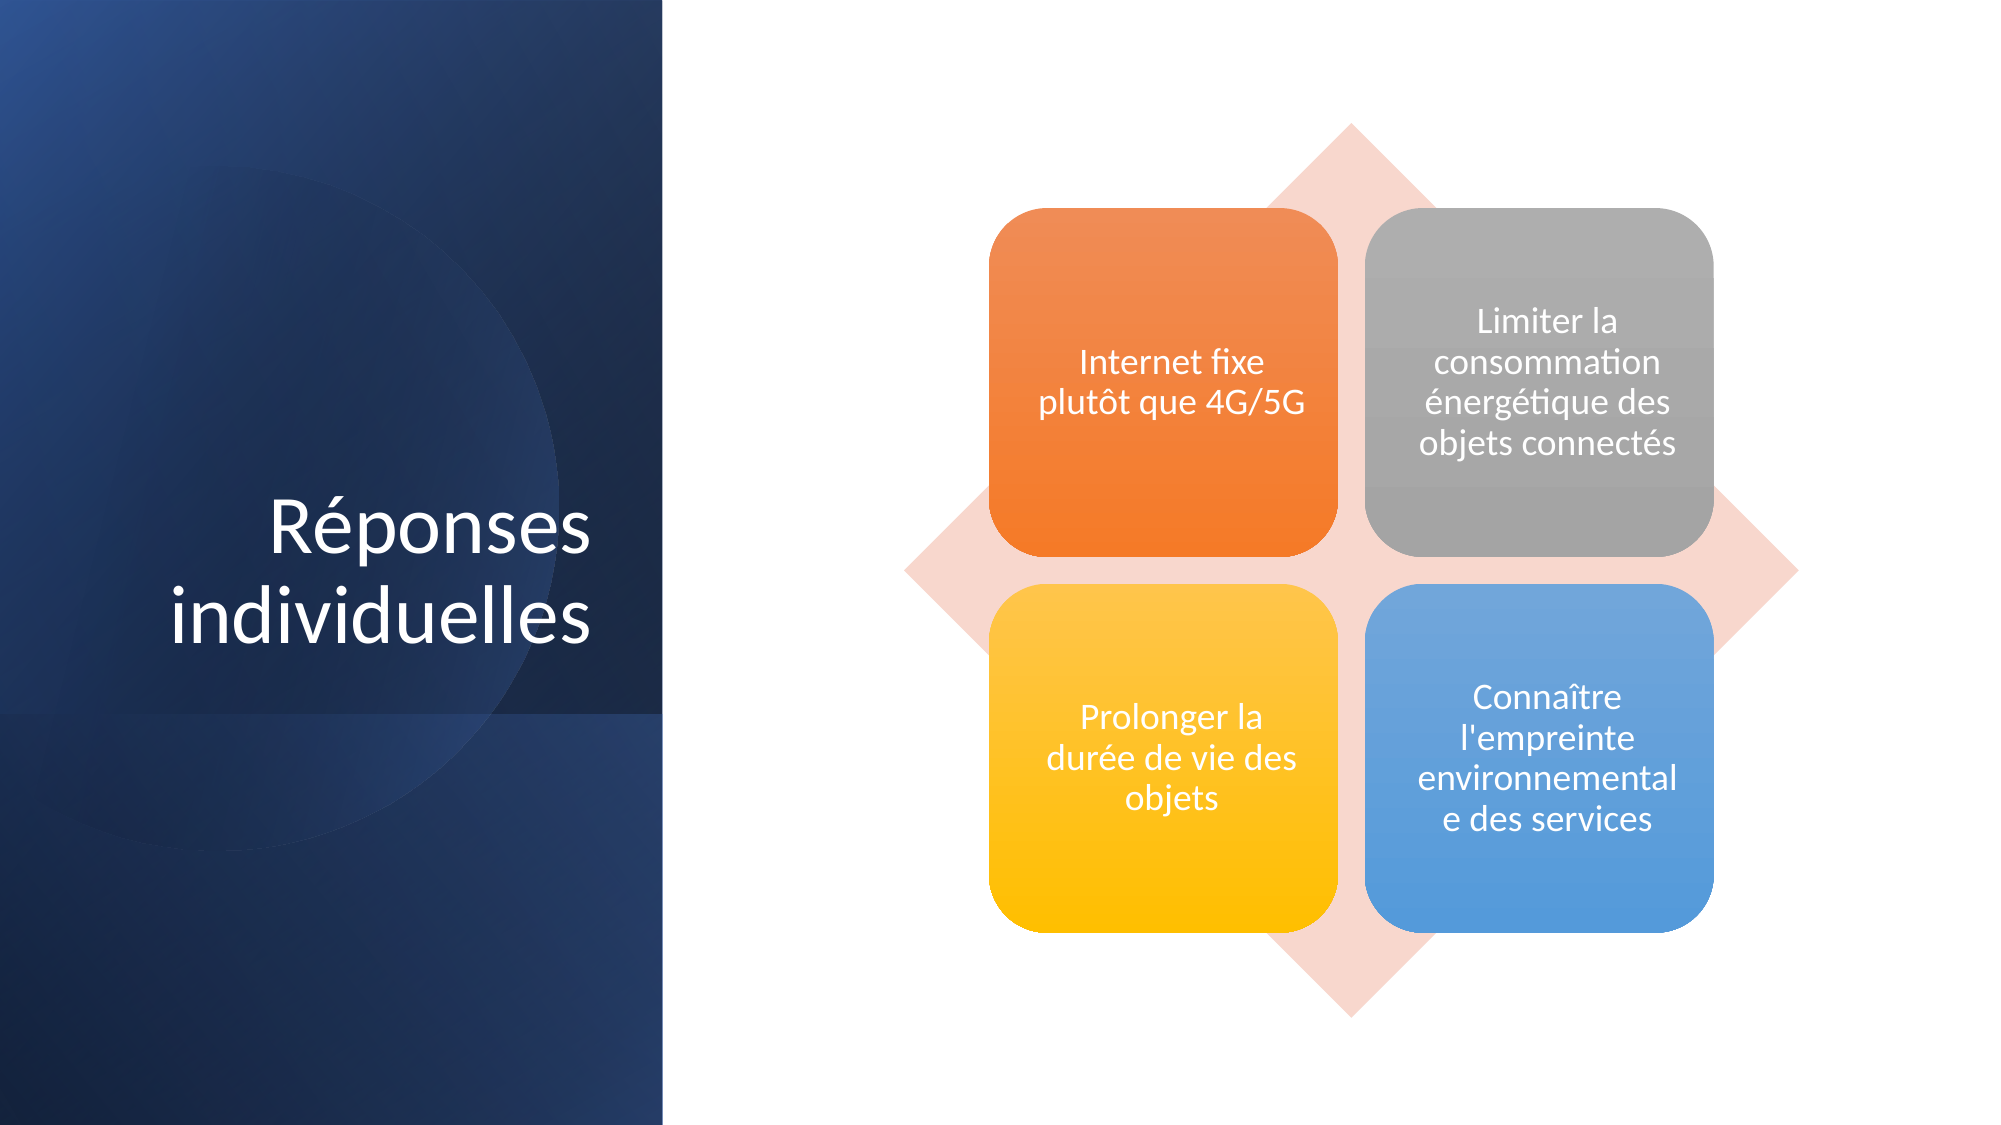

Internet fixe plutôt que 4G/5G
Limiter la consommation énergétique des objets connectés
Prolonger la durée de vie des objets
Connaître l'empreinte environnementale des services

# Réponses individuelles